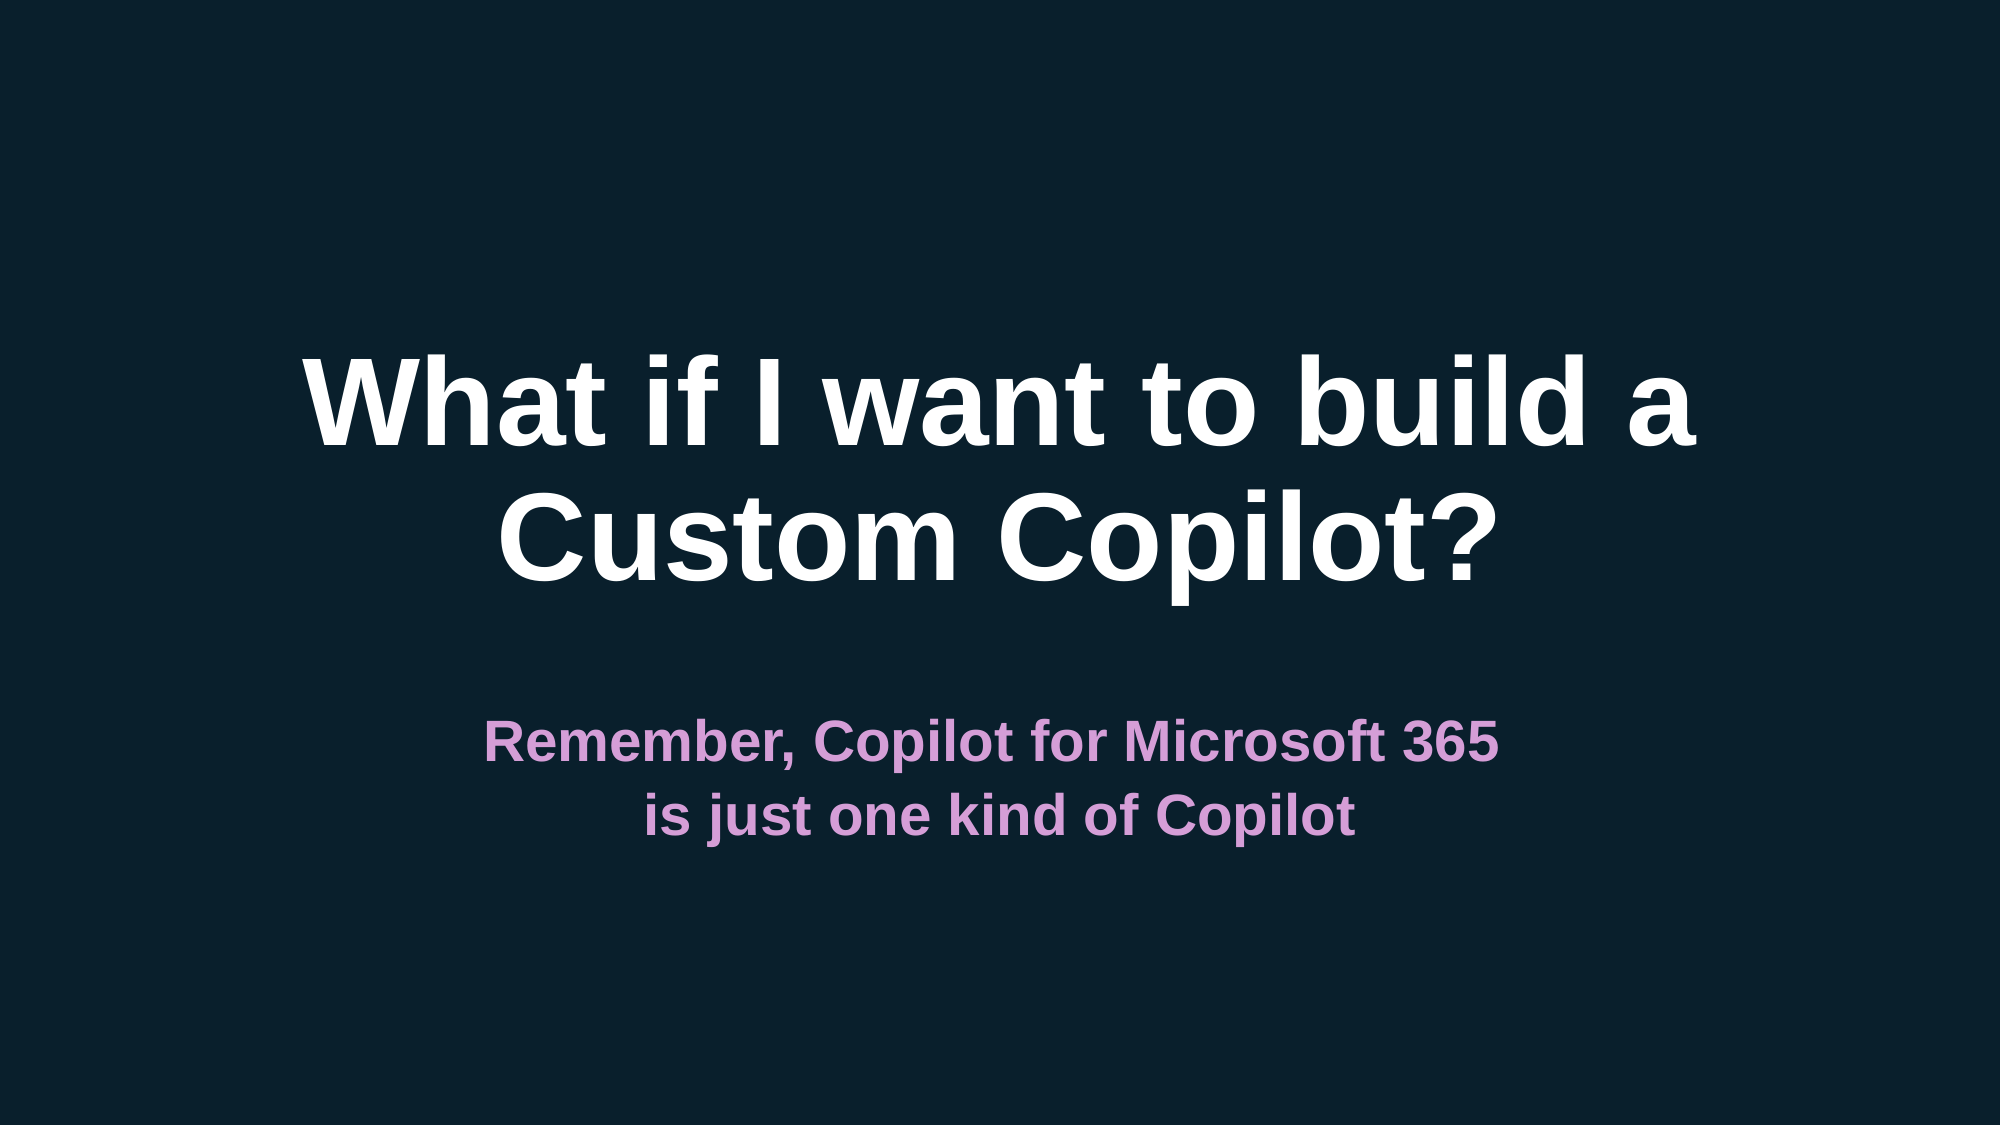

What if I want to build a Custom Copilot?
Remember, Copilot for Microsoft 365
is just one kind of Copilot